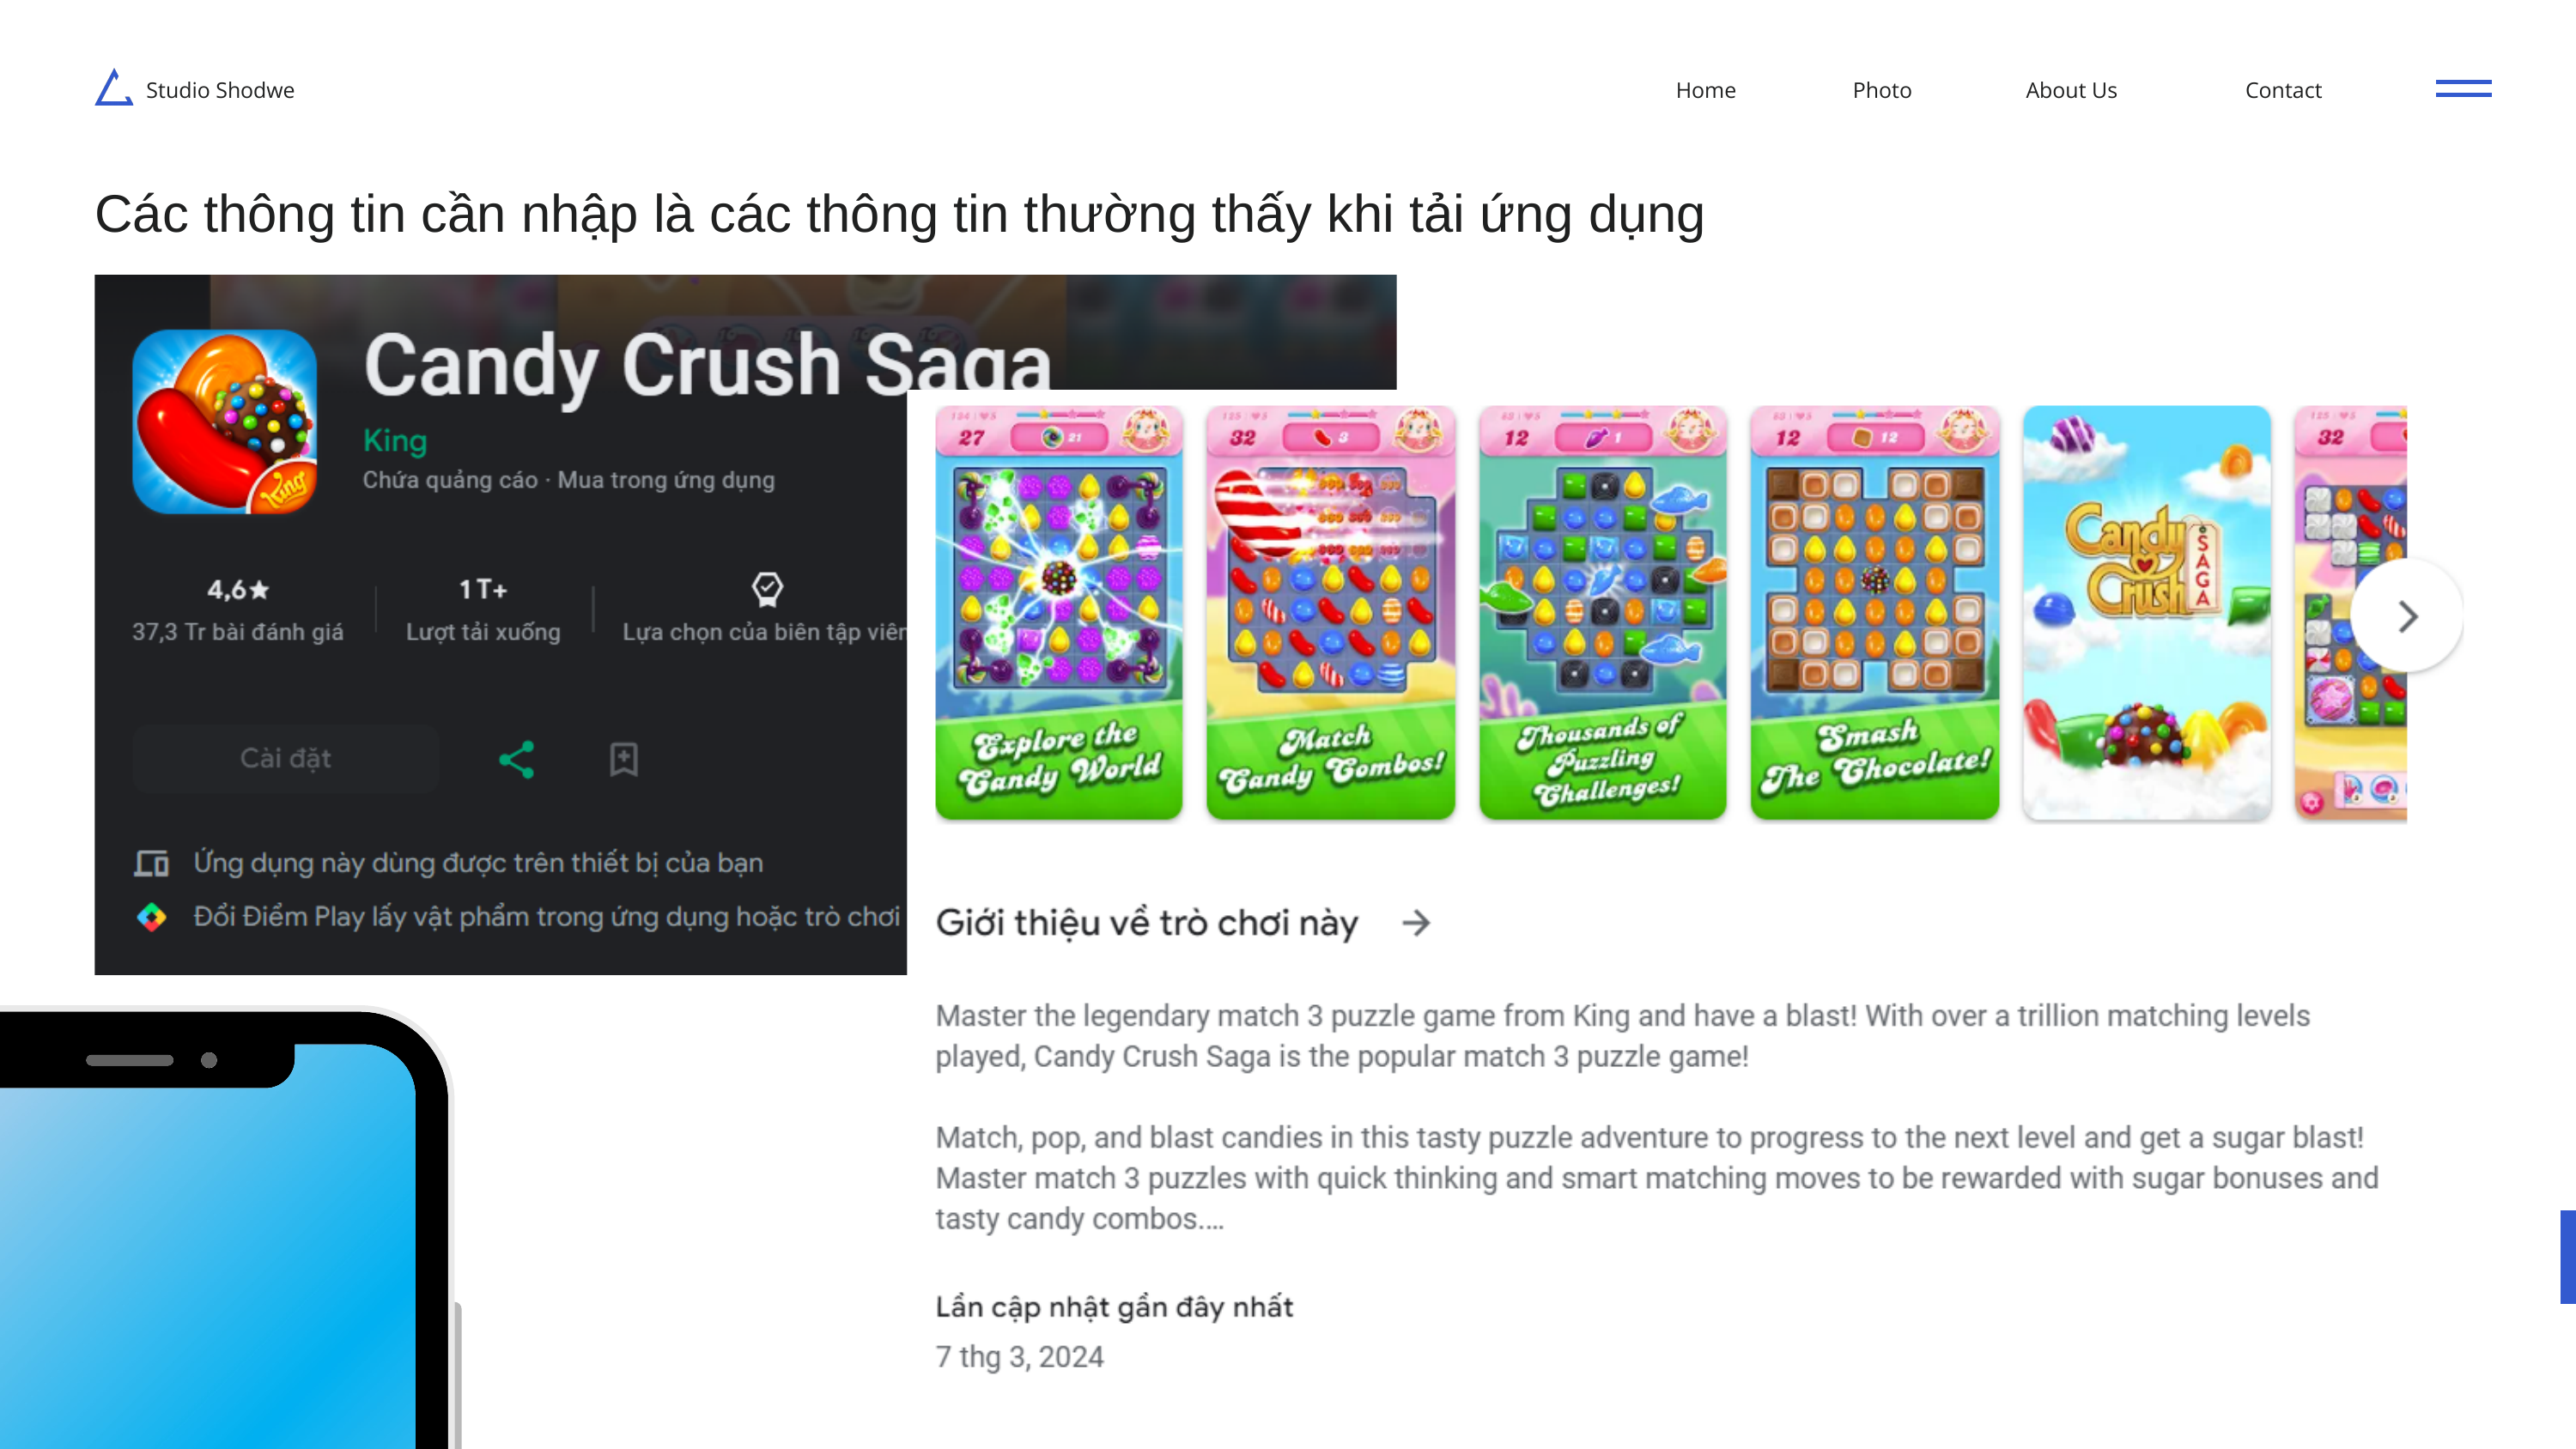

Studio Shodwe
Home
Photo
About Us
Contact

Các thông tin cần nhập là các thông tin thường thấy khi tải ứng dụng